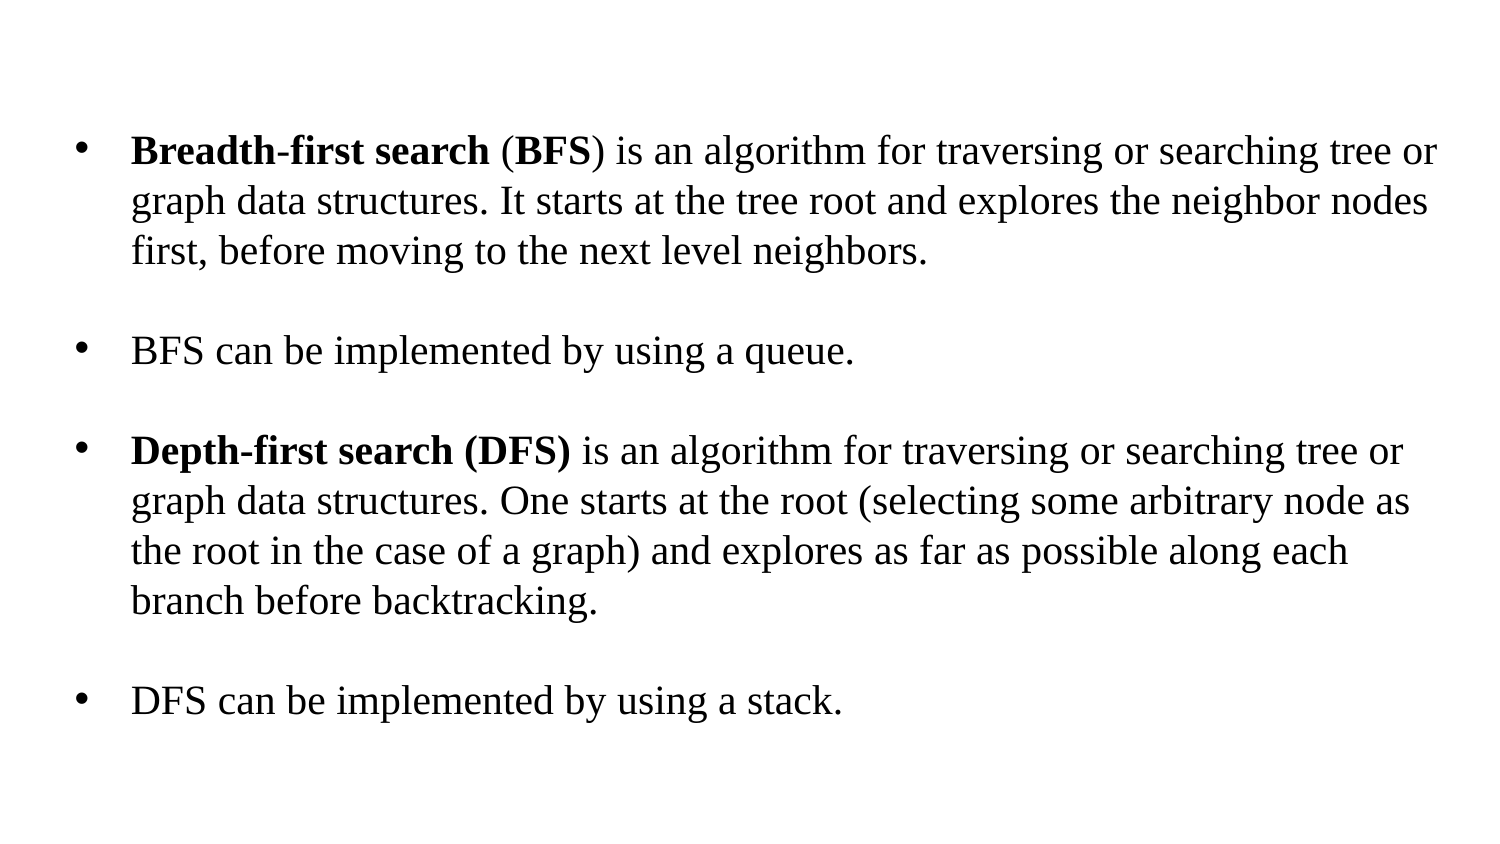

Breadth-first search (BFS) is an algorithm for traversing or searching tree or graph data structures. It starts at the tree root and explores the neighbor nodes first, before moving to the next level neighbors.

BFS can be implemented by using a queue.

Depth-first search (DFS) is an algorithm for traversing or searching tree or graph data structures. One starts at the root (selecting some arbitrary node as the root in the case of a graph) and explores as far as possible along each branch before backtracking.

DFS can be implemented by using a stack.